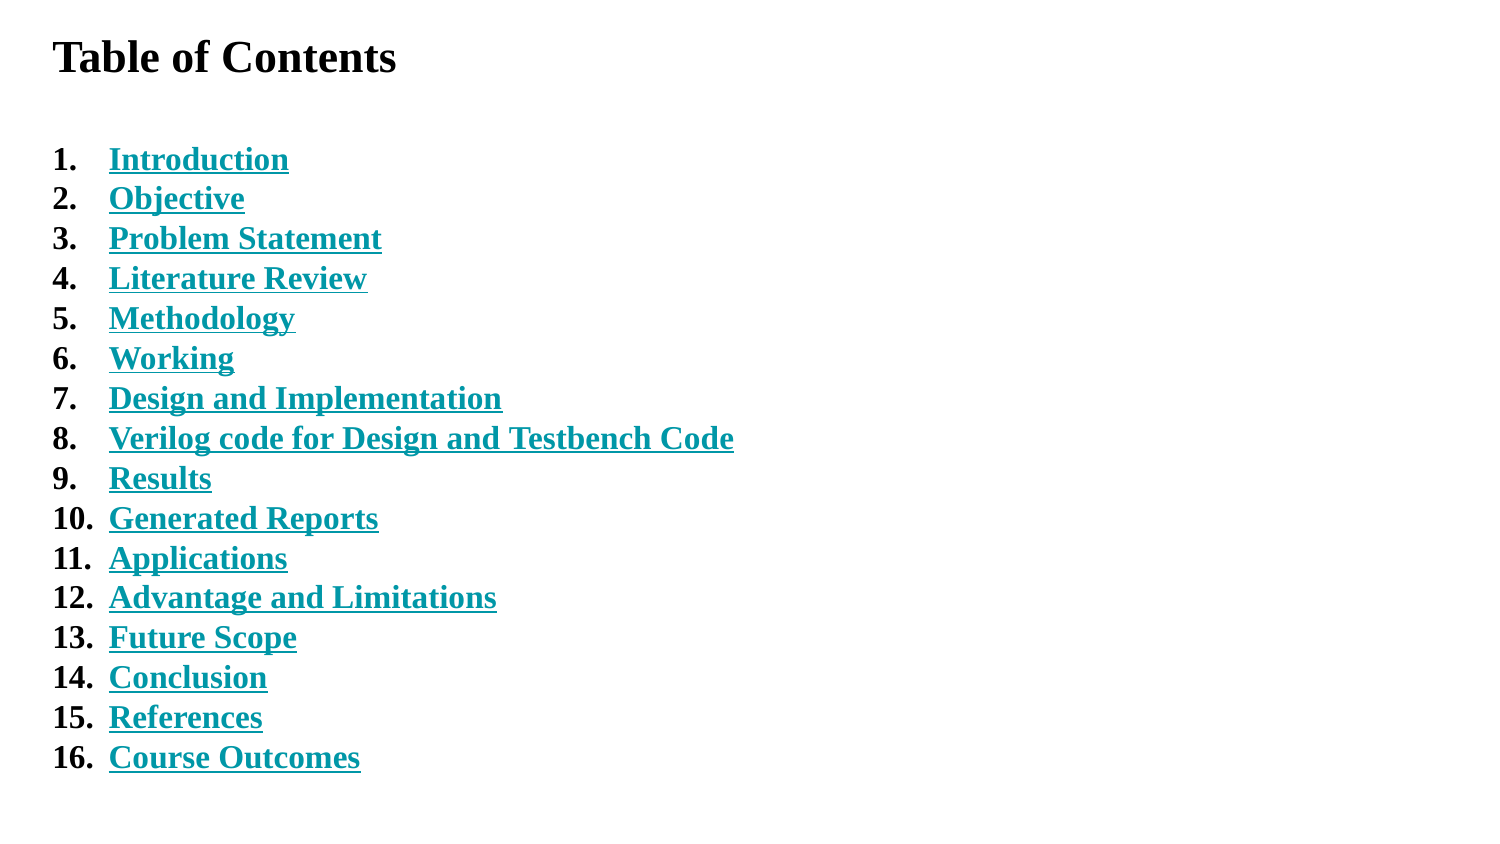

Table of Contents

Introduction
Objective
Problem Statement
Literature Review
Methodology
Working
Design and Implementation
Verilog code for Design and Testbench Code
Results
Generated Reports
Applications
Advantage and Limitations
Future Scope
Conclusion
References
Course Outcomes